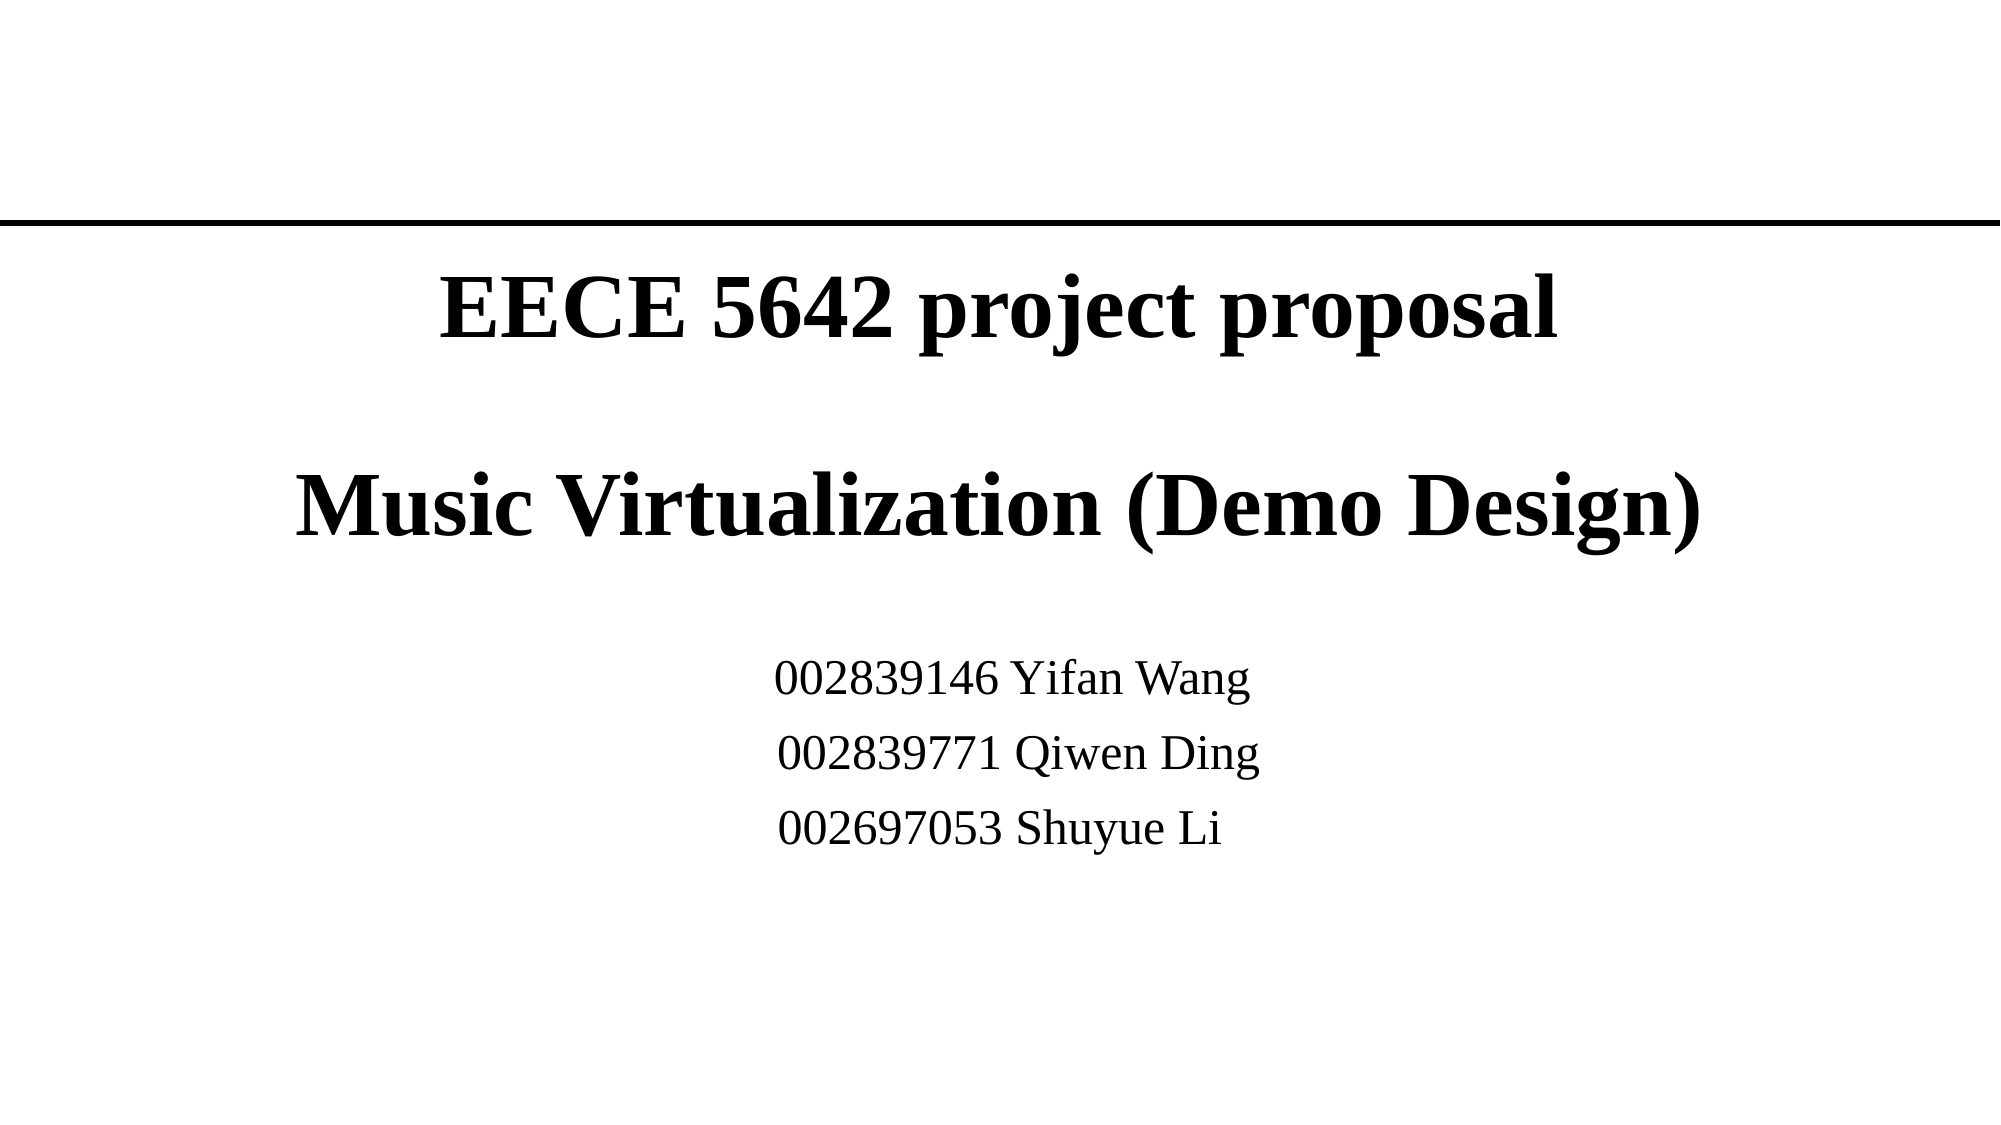

EECE 5642 project proposal
Music Virtualization (Demo Design)
  002839146 Yifan Wang
   002839771 Qiwen Ding
002697053 Shuyue Li